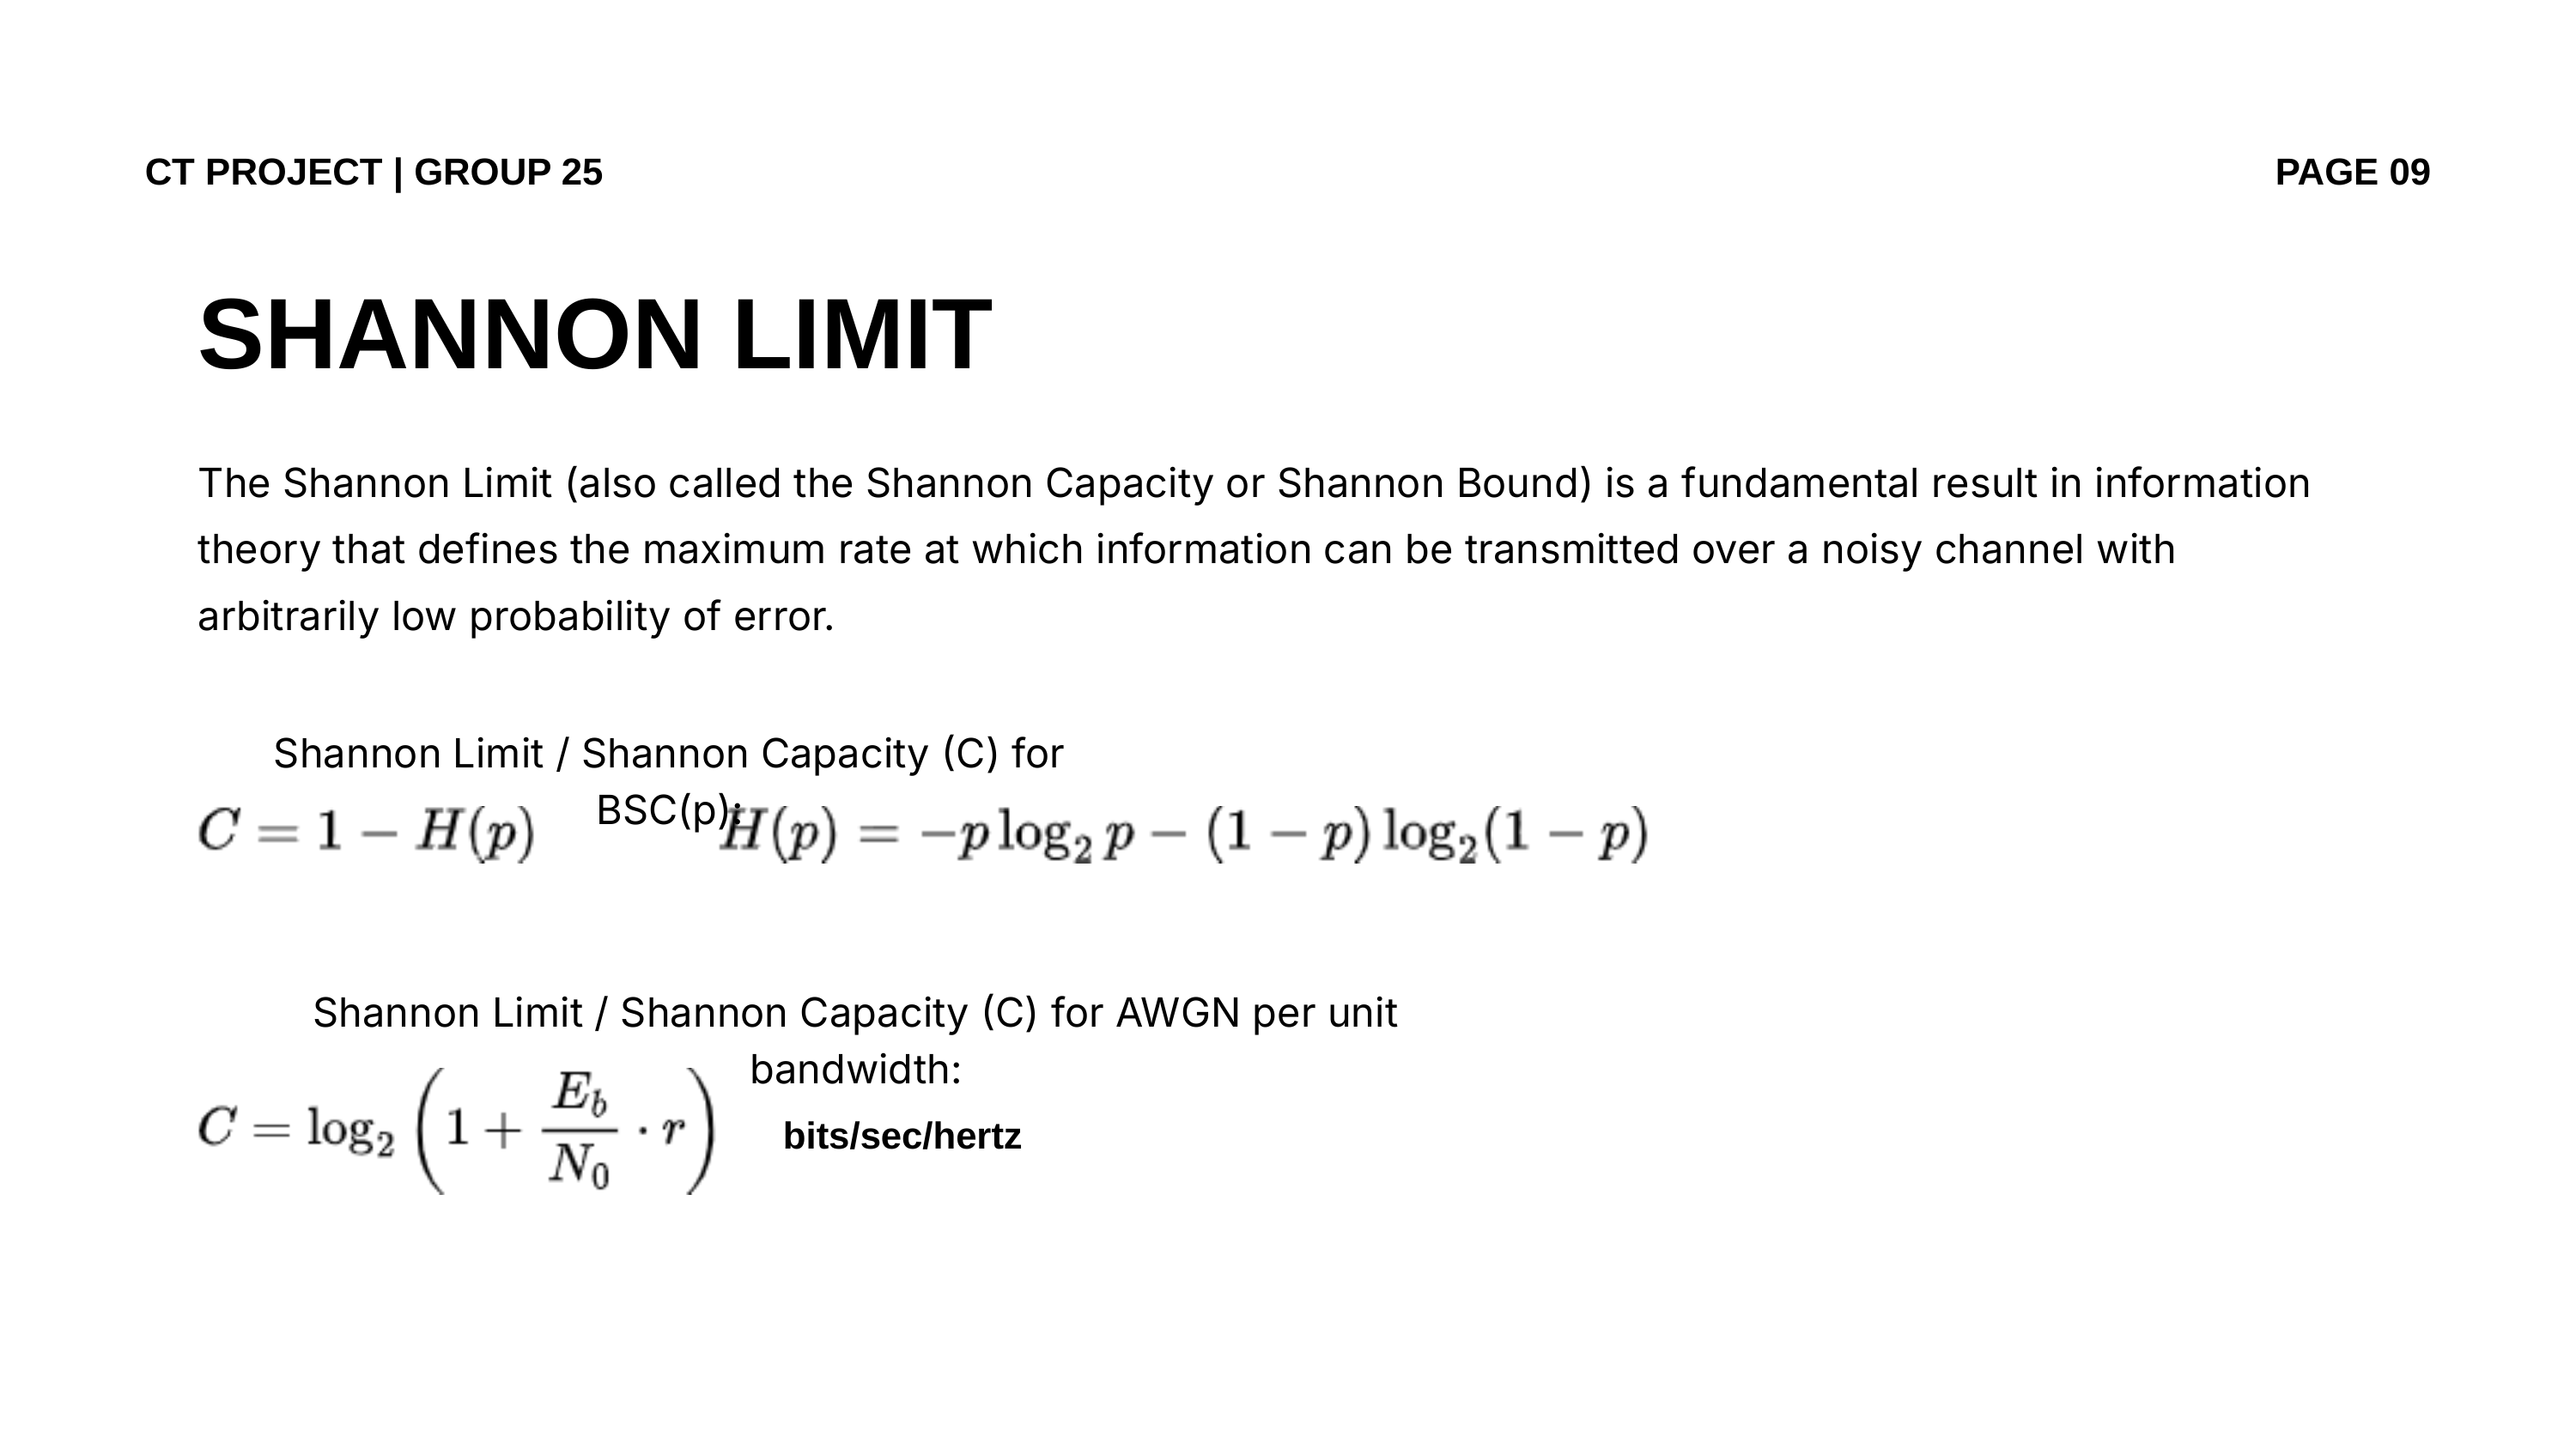

CT PROJECT | GROUP 25
PAGE 09
SHANNON LIMIT
The Shannon Limit (also called the Shannon Capacity or Shannon Bound) is a fundamental result in information theory that defines the maximum rate at which information can be transmitted over a noisy channel with arbitrarily low probability of error.
Shannon Limit / Shannon Capacity (C) for BSC(p):

Shannon Limit / Shannon Capacity (C) for AWGN per unit bandwidth:

bits/sec/hertz